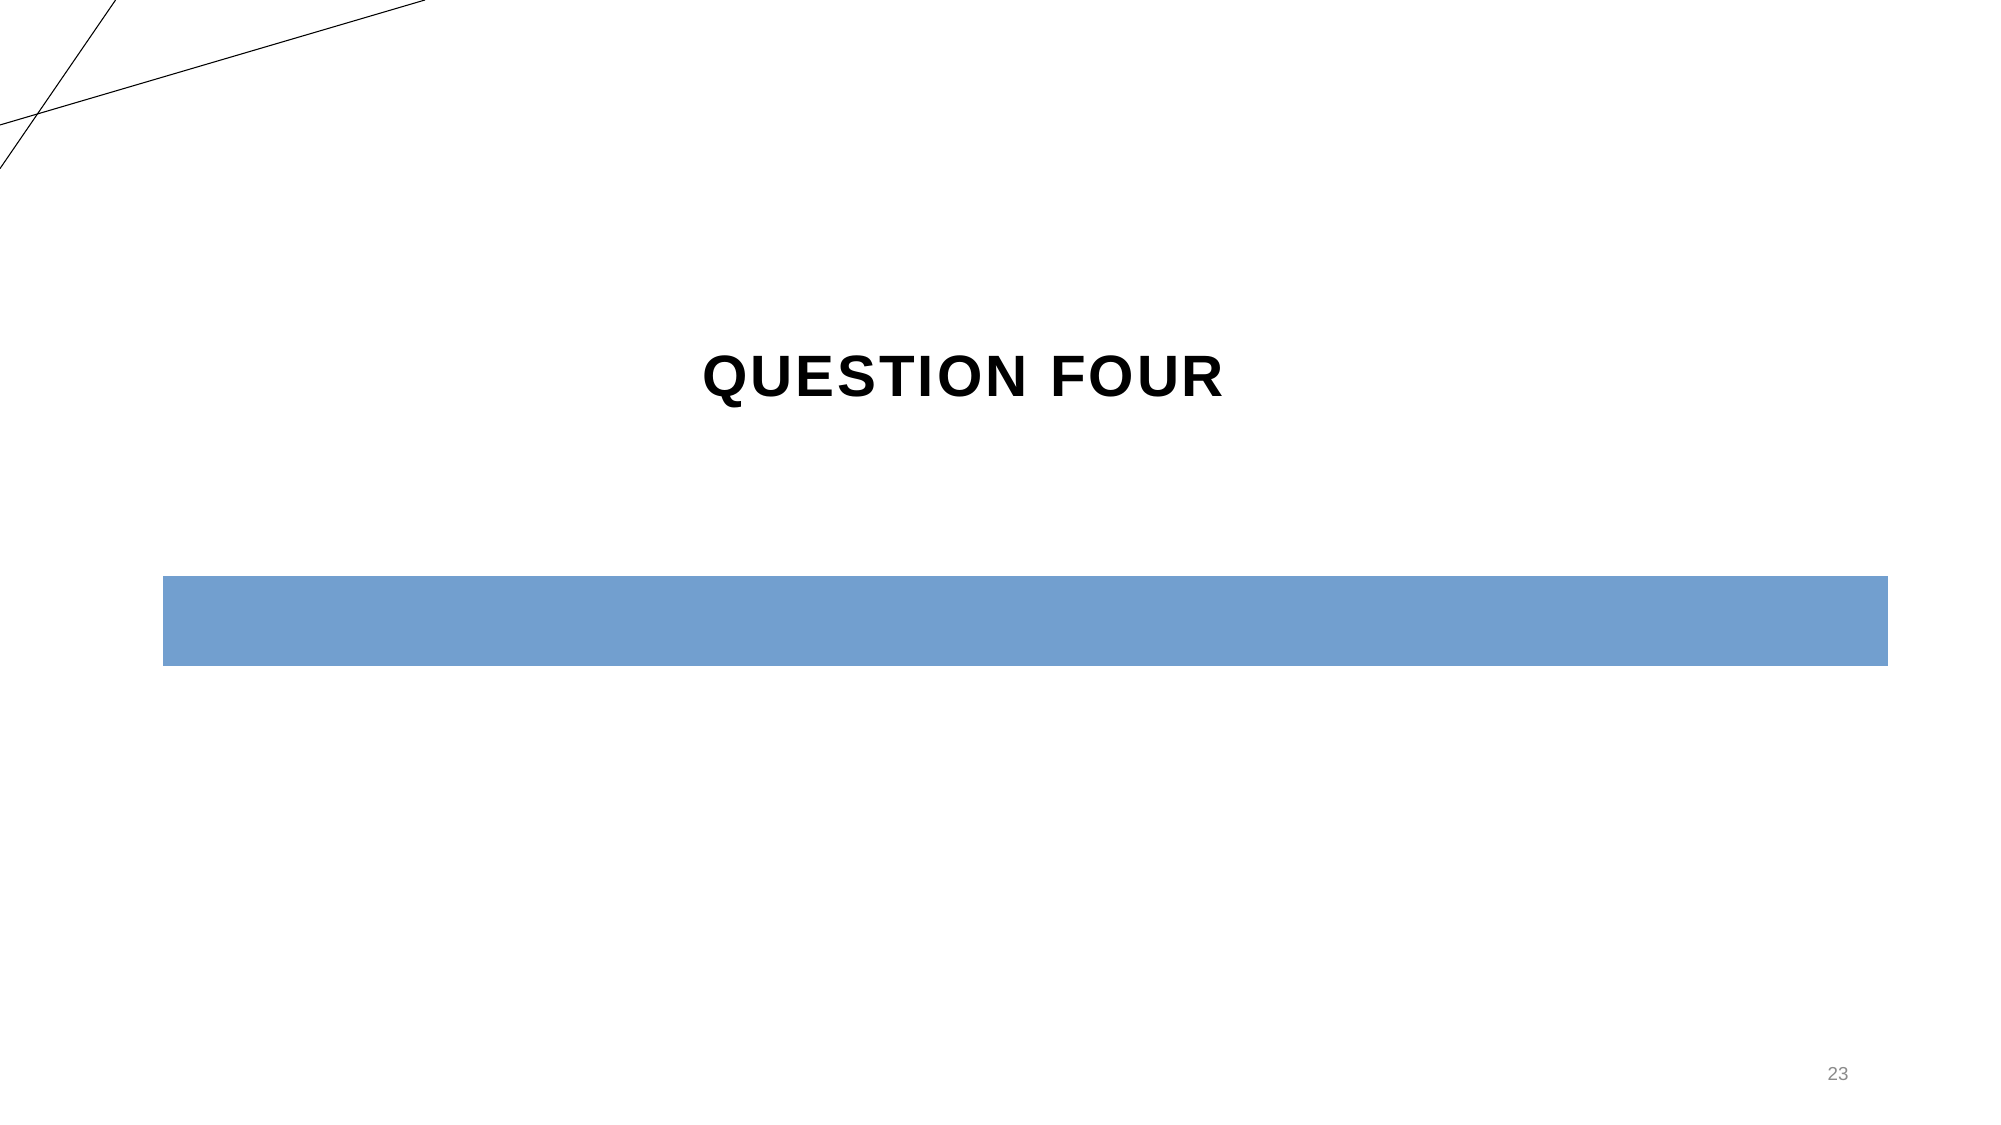

# Question four
AMR positive species specific to each diet?
23